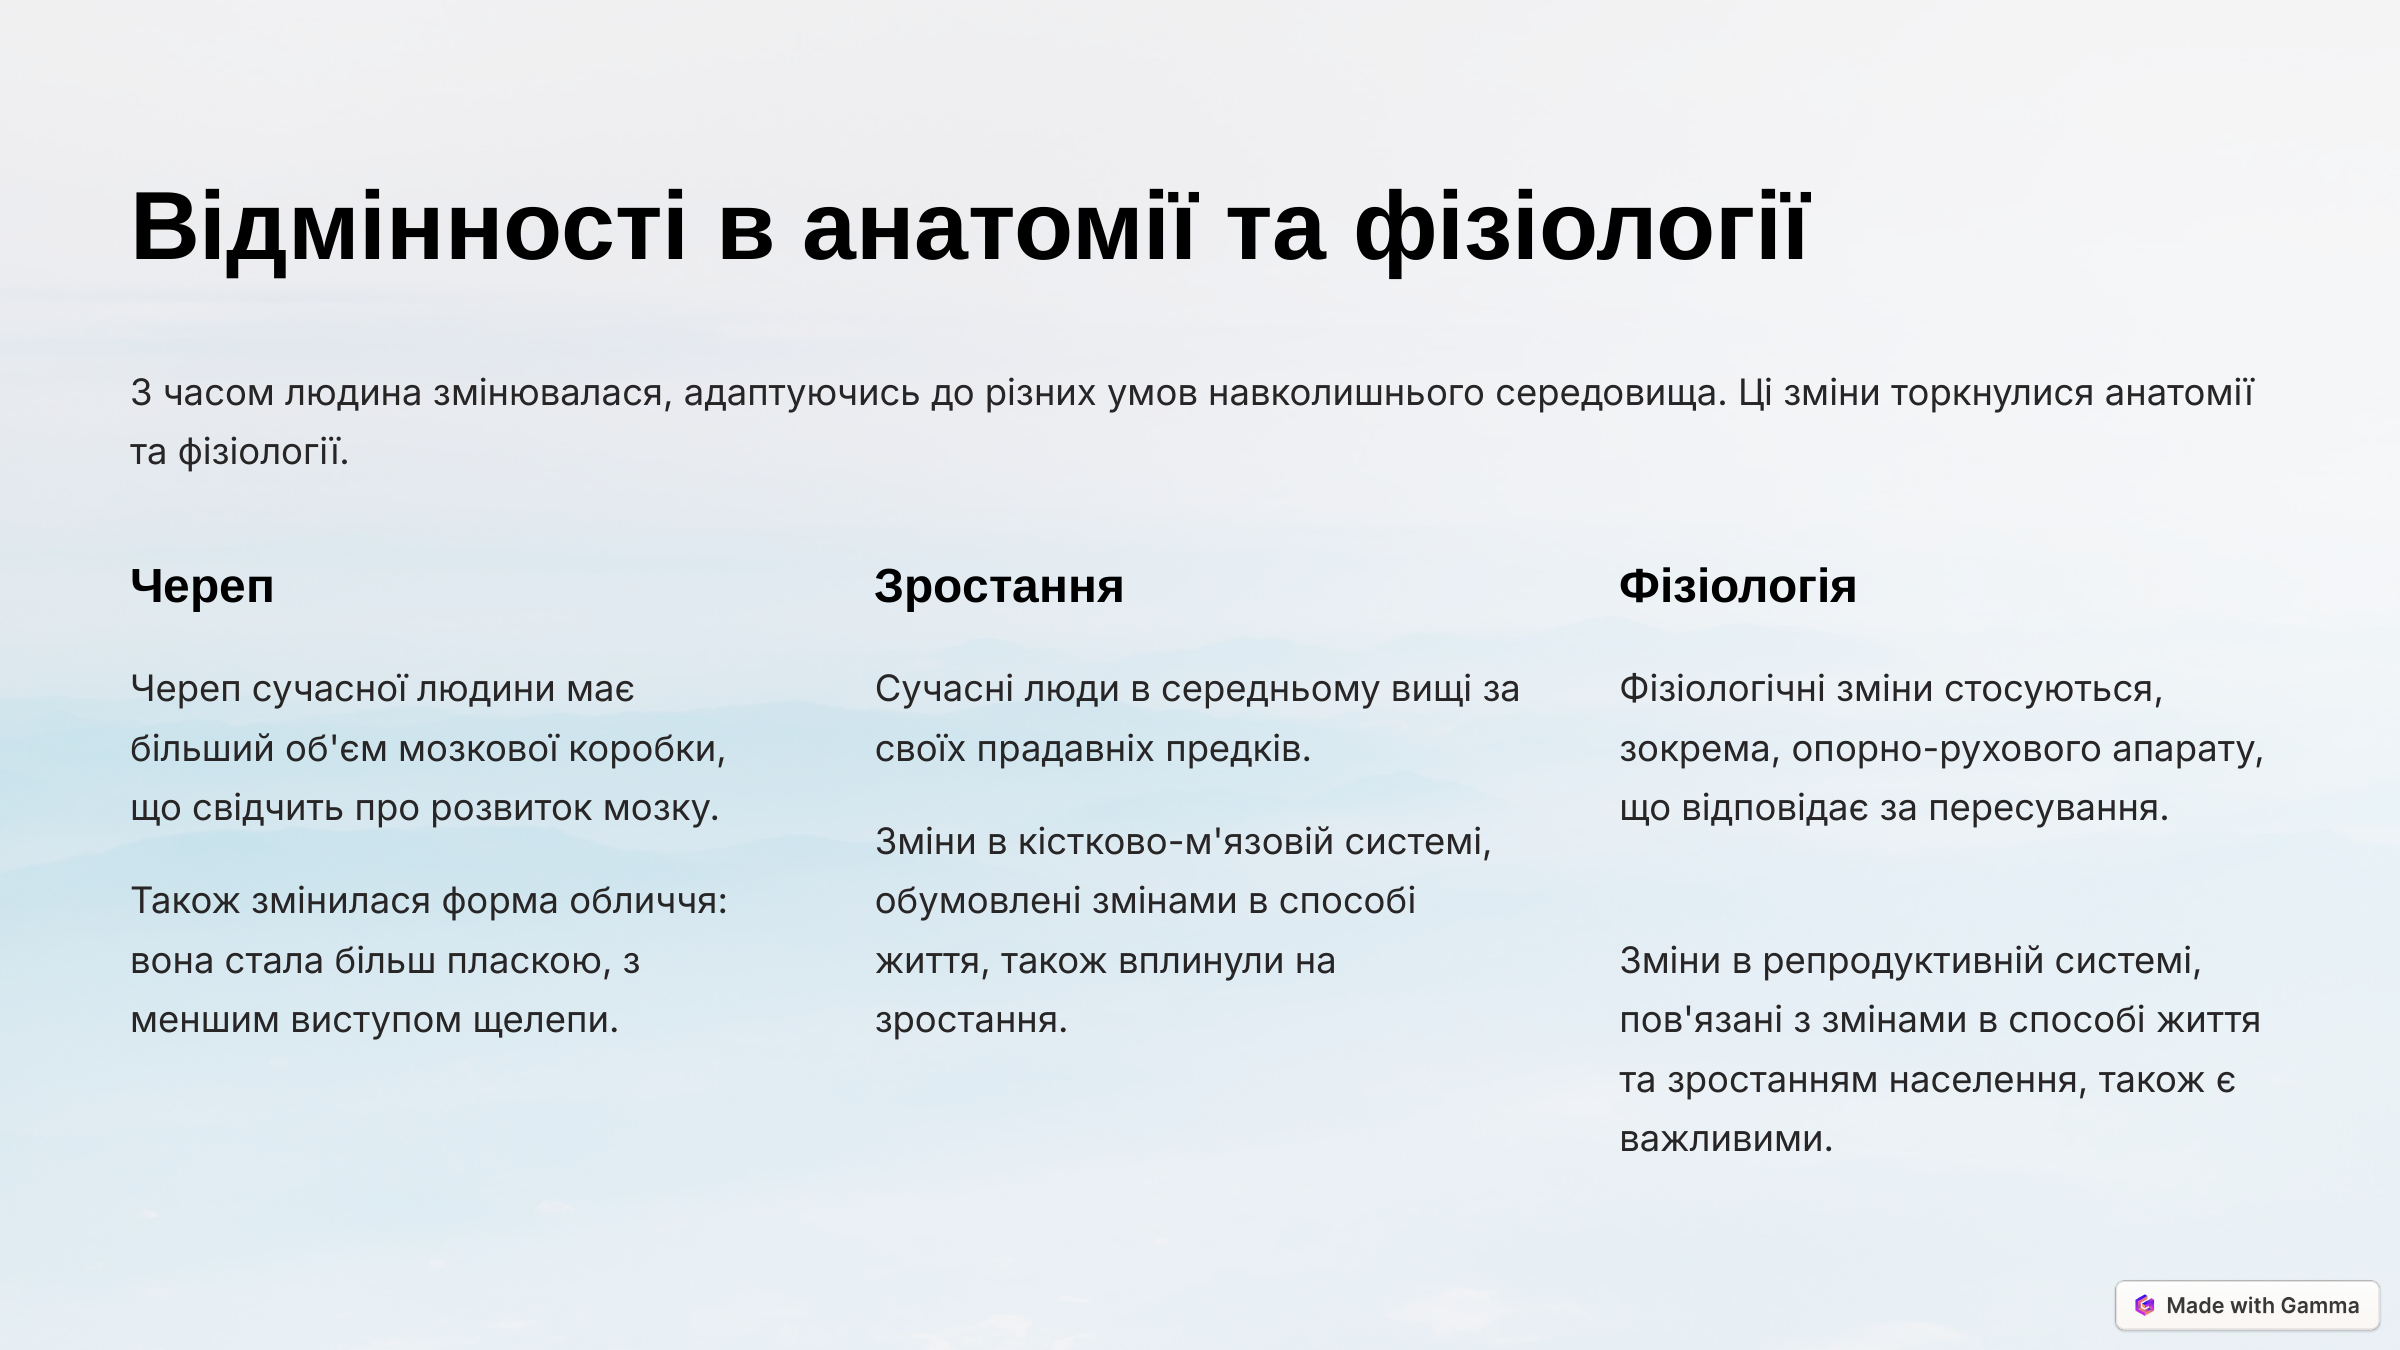

Відмінності в анатомії та фізіології
З часом людина змінювалася, адаптуючись до різних умов навколишнього середовища. Ці зміни торкнулися анатомії та фізіології.
Череп
Зростання
Фізіологія
Череп сучасної людини має більший об'єм мозкової коробки, що свідчить про розвиток мозку.
Сучасні люди в середньому вищі за своїх прадавніх предків.
Фізіологічні зміни стосуються, зокрема, опорно-рухового апарату, що відповідає за пересування.
Зміни в кістково-м'язовій системі, обумовлені змінами в способі життя, також вплинули на зростання.
Також змінилася форма обличчя: вона стала більш пласкою, з меншим виступом щелепи.
Зміни в репродуктивній системі, пов'язані з змінами в способі життя та зростанням населення, також є важливими.